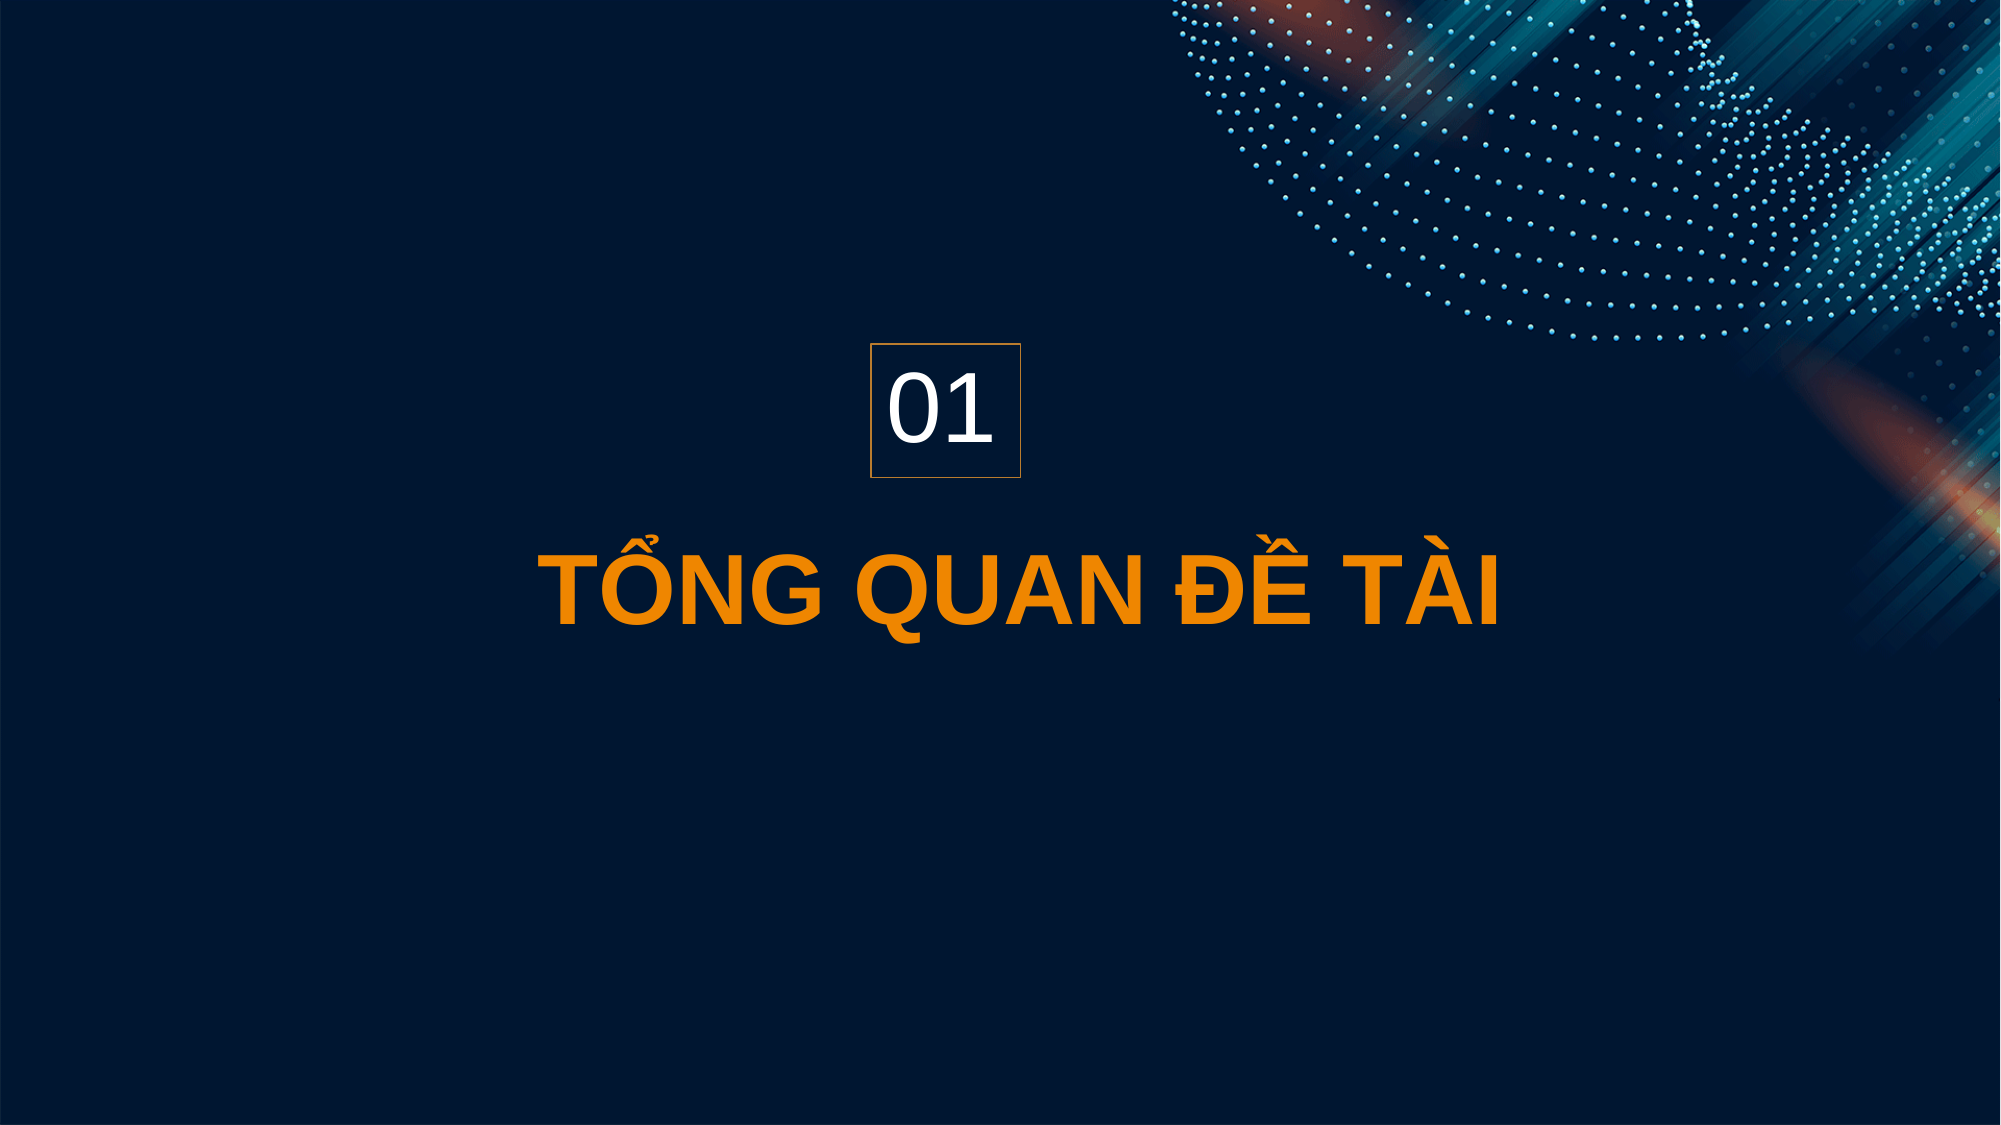

Giải pháp công nghệ

01
TỔNG QUAN ĐỀ TÀI